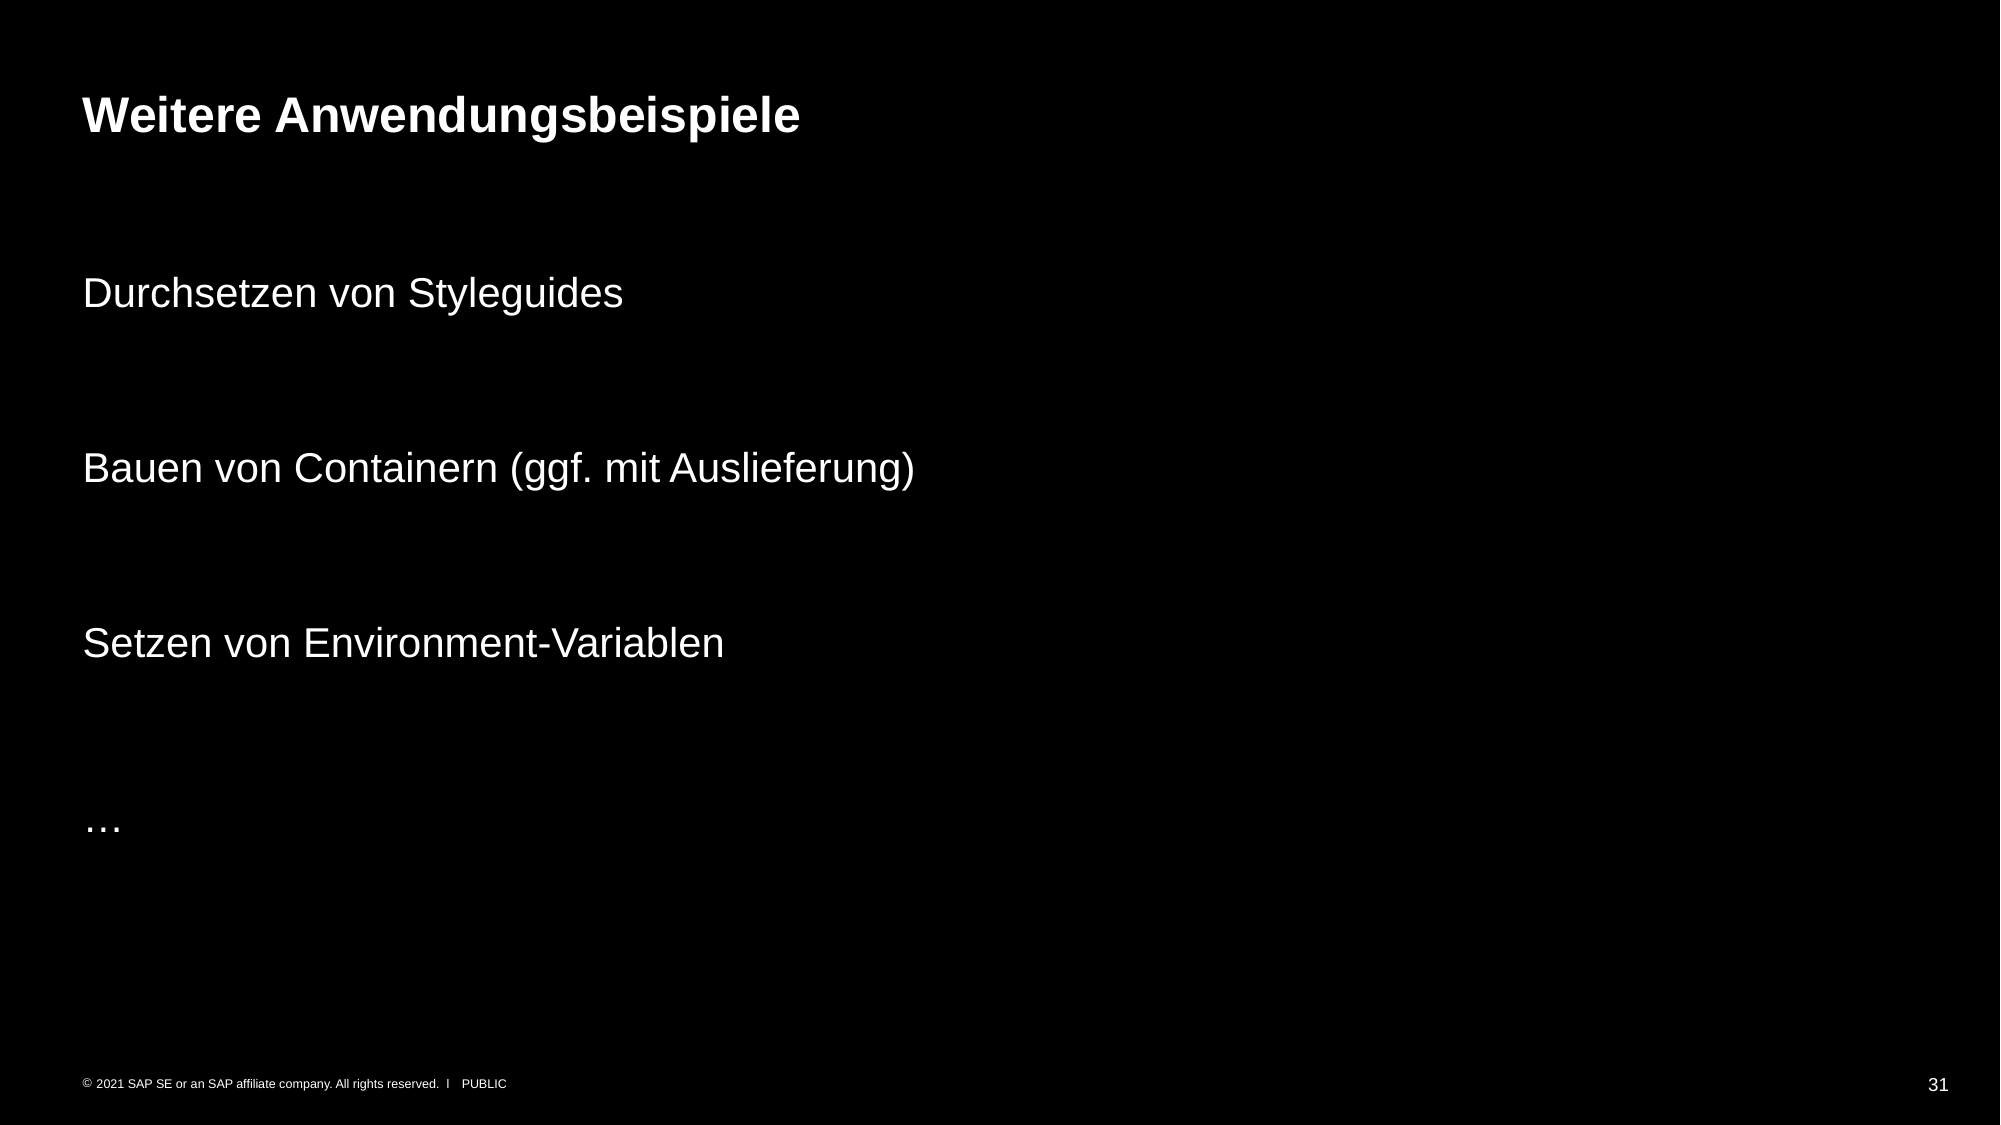

# Weitere Anwendungsbeispiele
Durchsetzen von Styleguides

Bauen von Containern (ggf. mit Auslieferung)

Setzen von Environment-Variablen

…